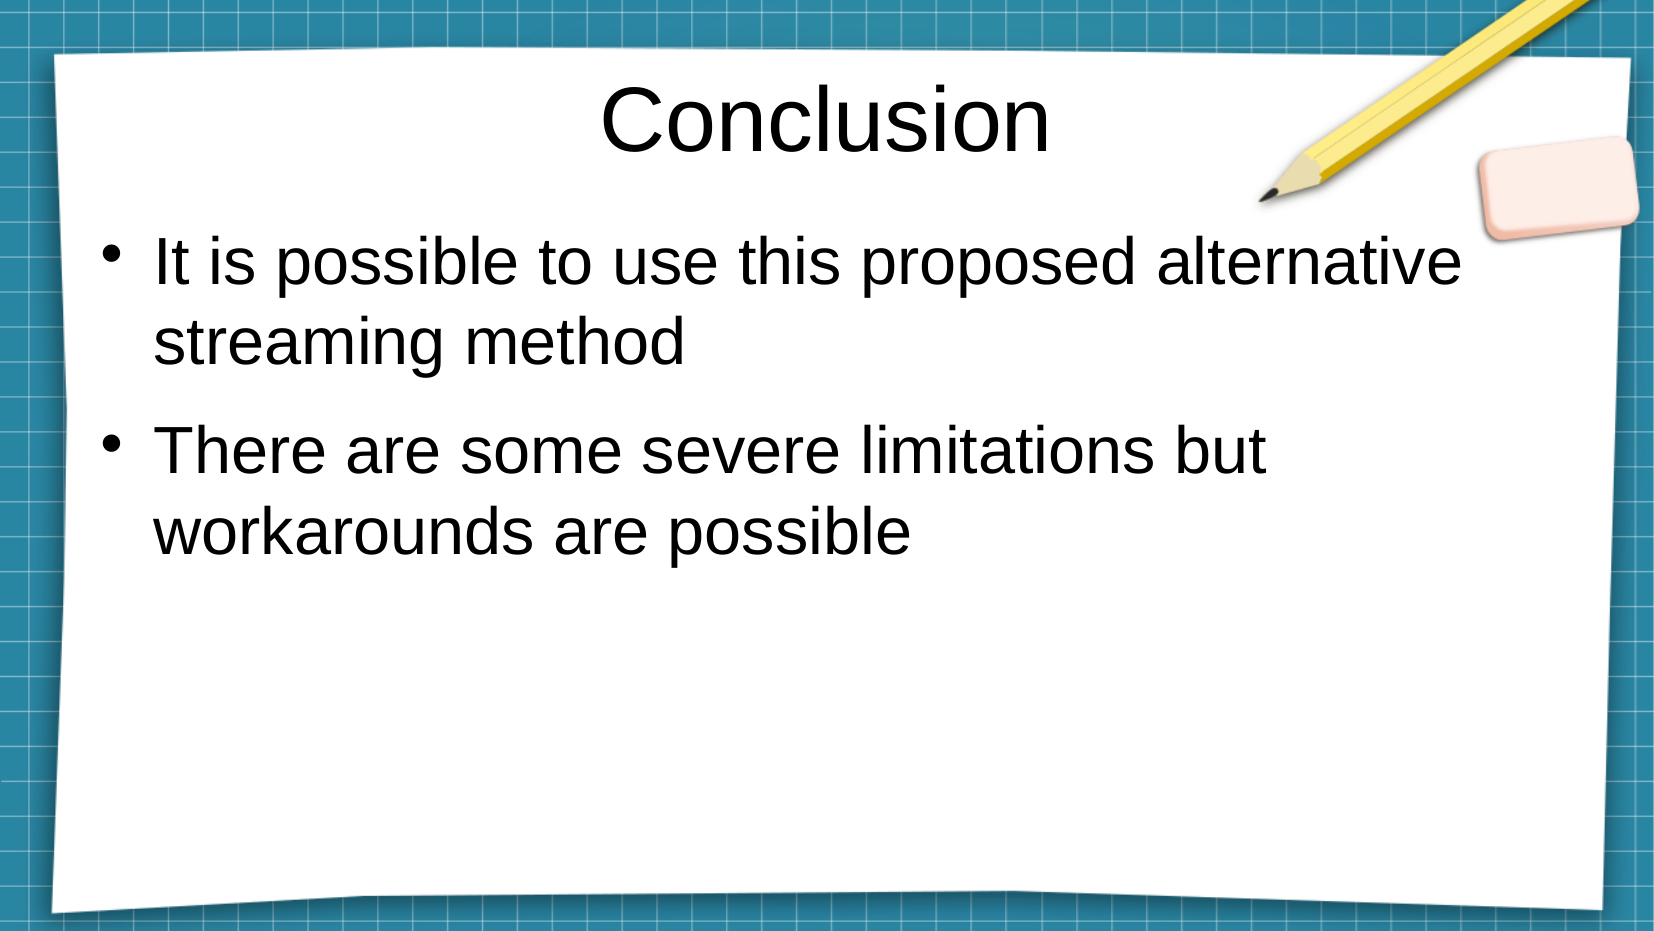

# Conclusion
It is possible to use this proposed alternative streaming method
There are some severe limitations but workarounds are possible